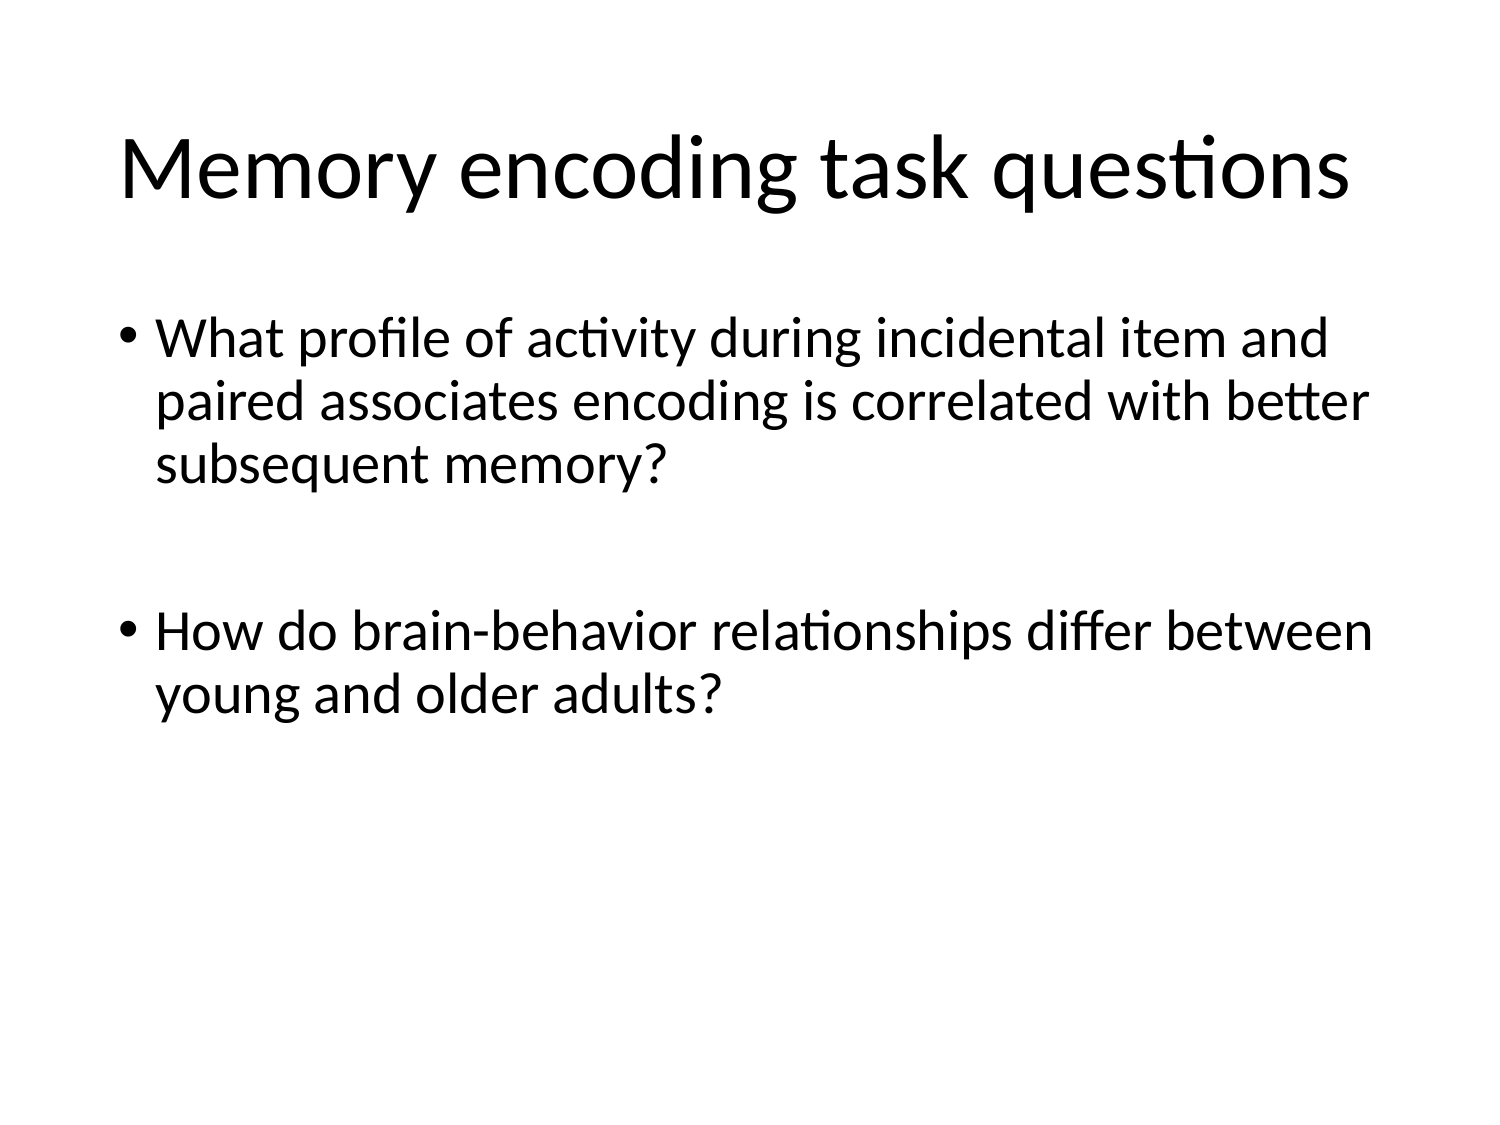

# Memory encoding task questions
What profile of activity during incidental item and paired associates encoding is correlated with better subsequent memory?

How do brain-behavior relationships differ between young and older adults?